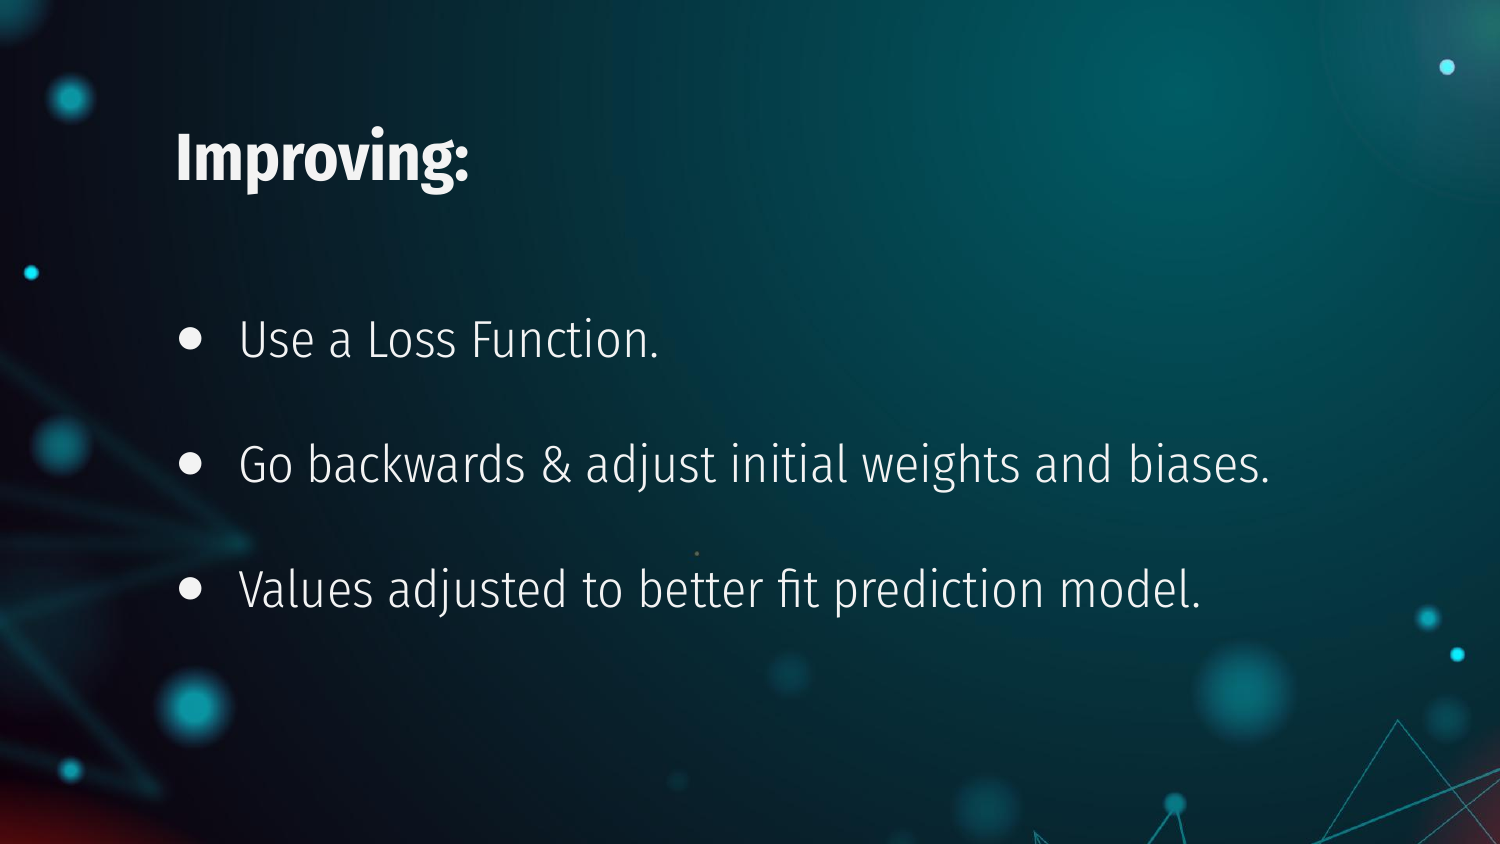

Improving:
Use a Loss Function.
Go backwards & adjust initial weights and biases.
Values adjusted to better fit prediction model.